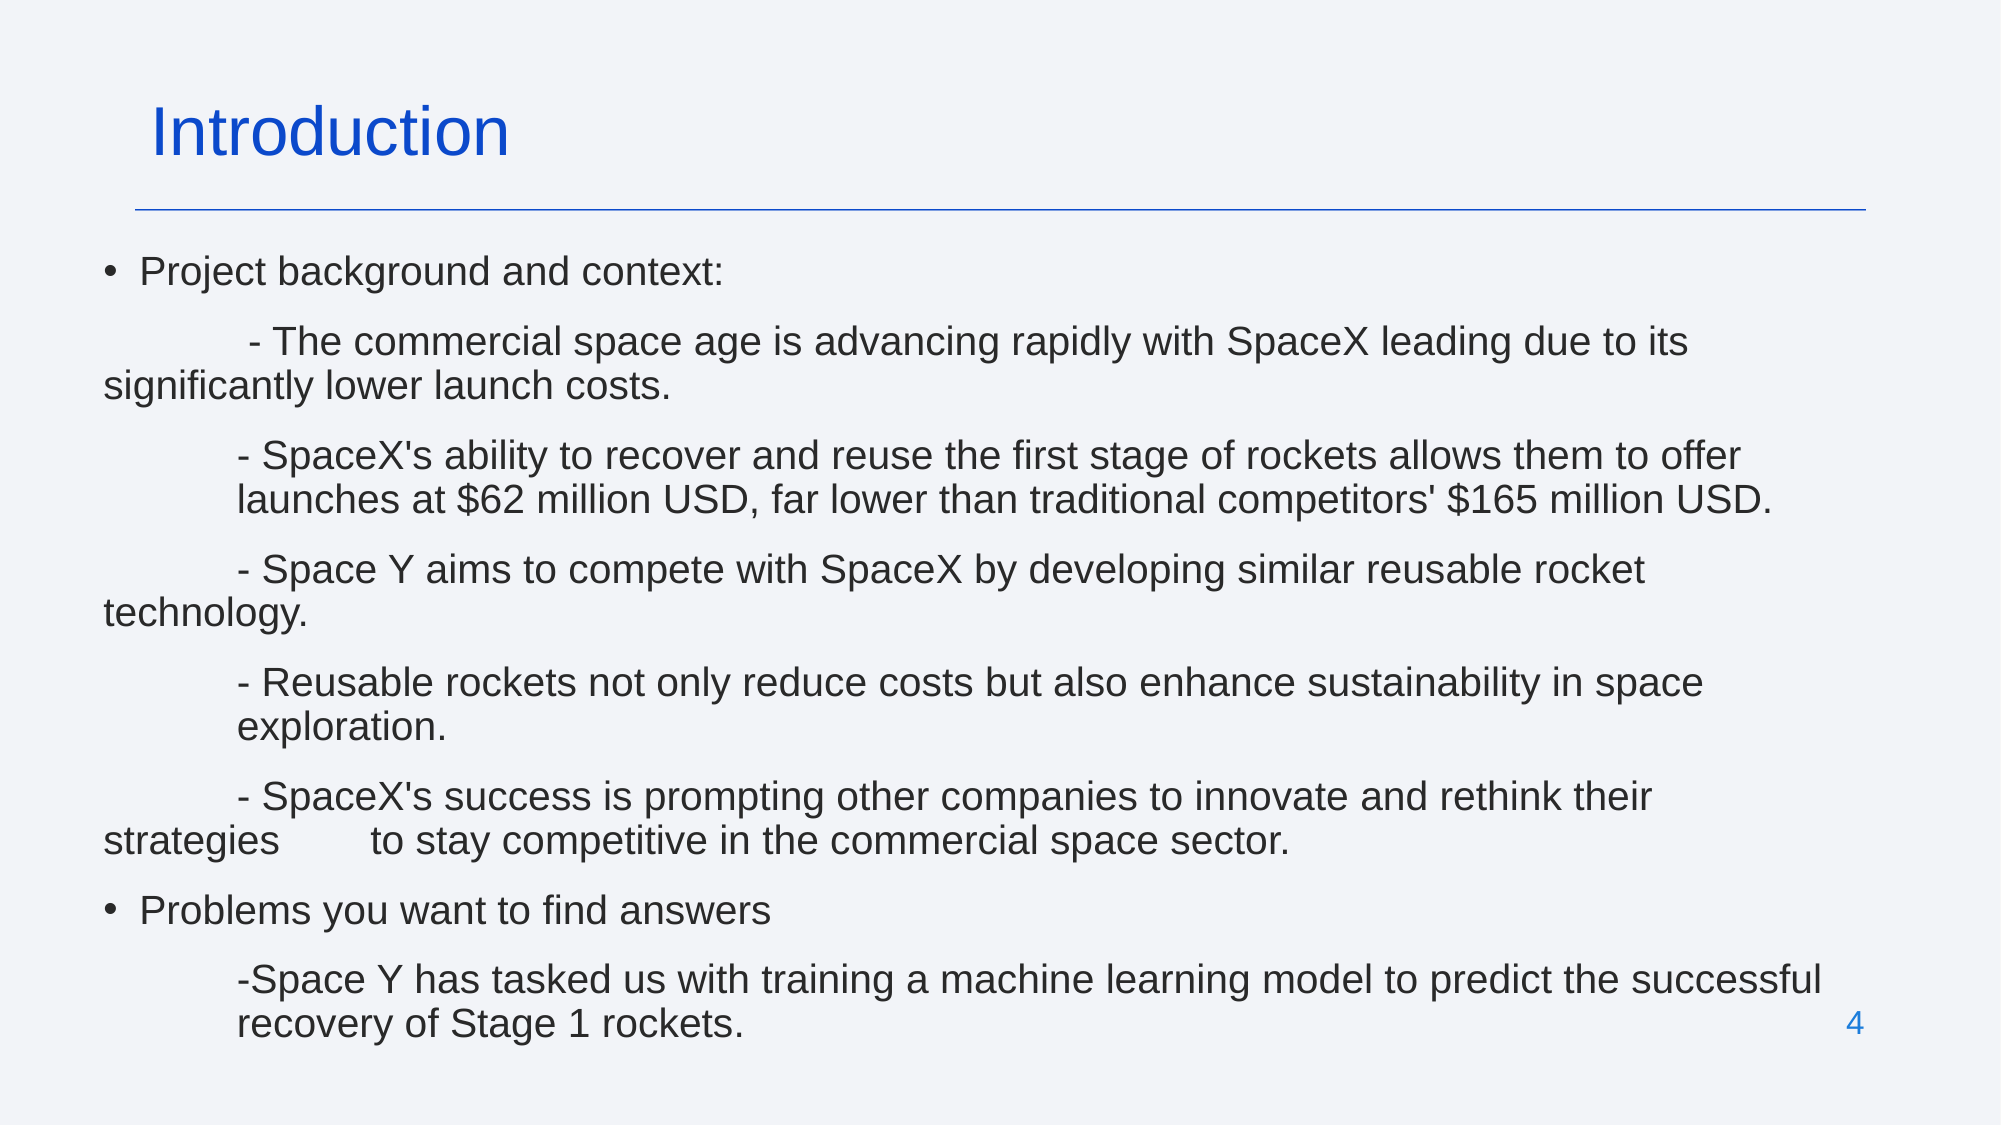

Introduction
Project background and context:
	 - The commercial space age is advancing rapidly with SpaceX leading due to its 	significantly lower launch costs.
	- SpaceX's ability to recover and reuse the first stage of rockets allows them to offer 	launches at $62 million USD, far lower than traditional competitors' $165 million USD.
	- Space Y aims to compete with SpaceX by developing similar reusable rocket 	technology.
 	- Reusable rockets not only reduce costs but also enhance sustainability in space 	exploration.
	- SpaceX's success is prompting other companies to innovate and rethink their strategies 	to stay competitive in the commercial space sector.
Problems you want to find answers
	-Space Y has tasked us with training a machine learning model to predict the successful 	recovery of Stage 1 rockets.
4